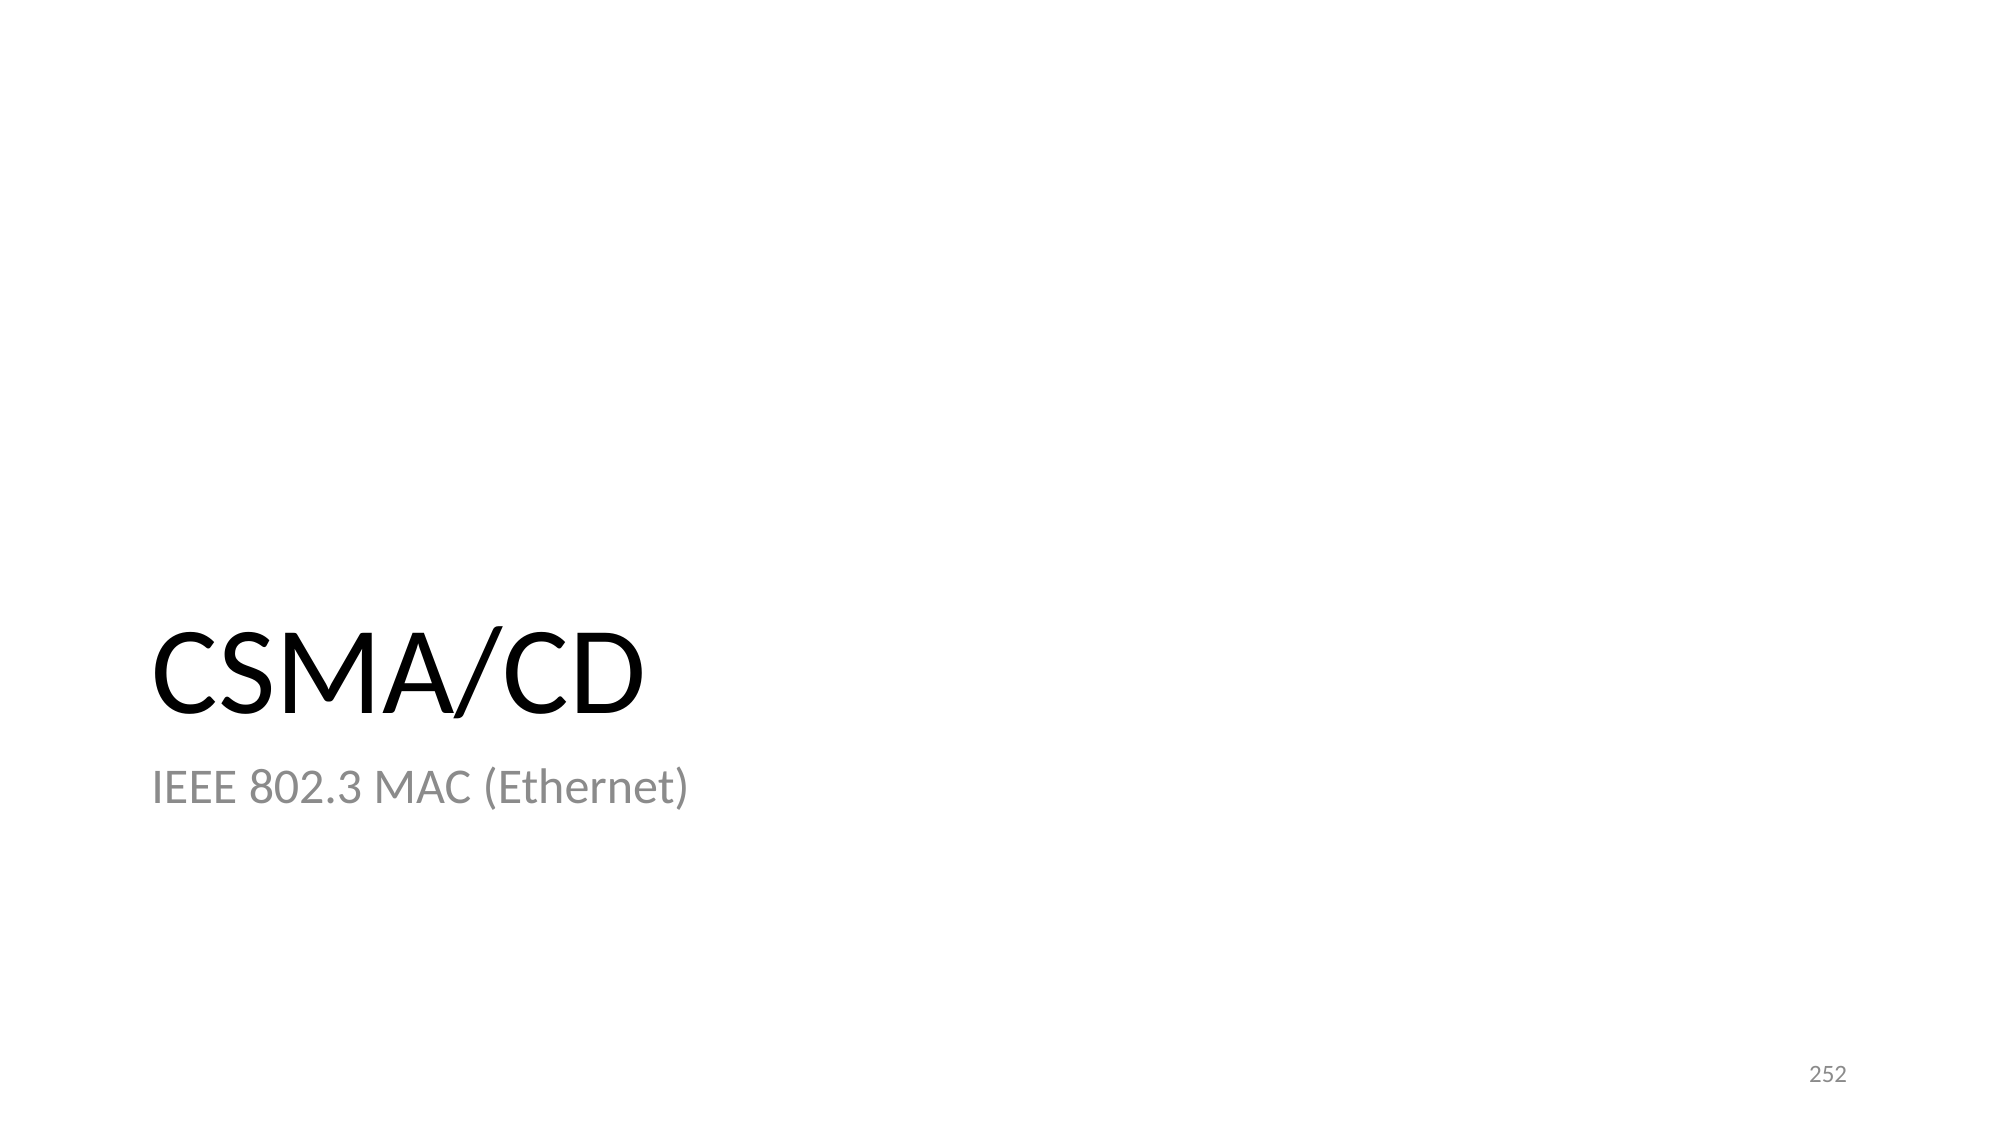

# CSMA/CD
IEEE 802.3 MAC (Ethernet)
252